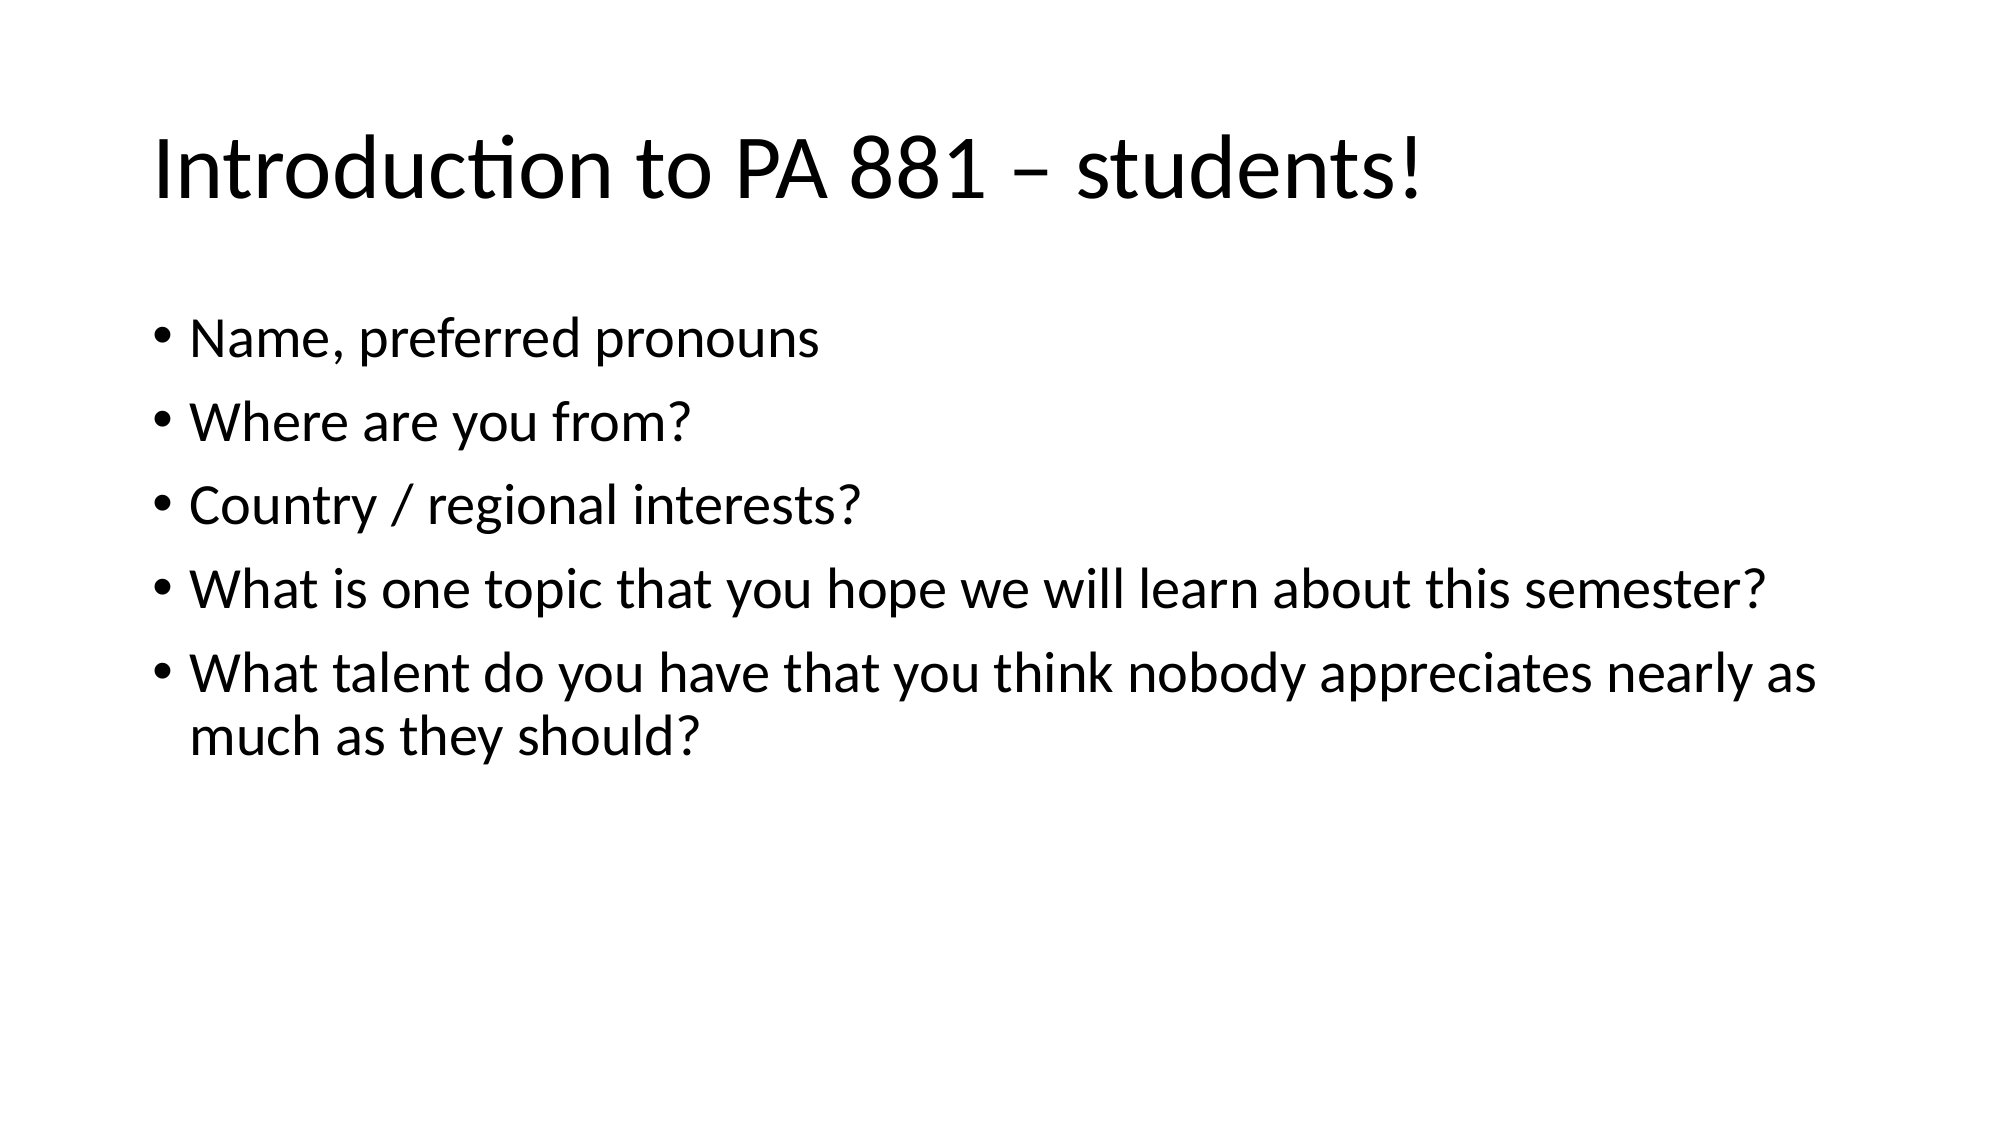

# Introduction to PA 881 – students!
Name, preferred pronouns
Where are you from?
Country / regional interests?
What is one topic that you hope we will learn about this semester?
What talent do you have that you think nobody appreciates nearly as much as they should?